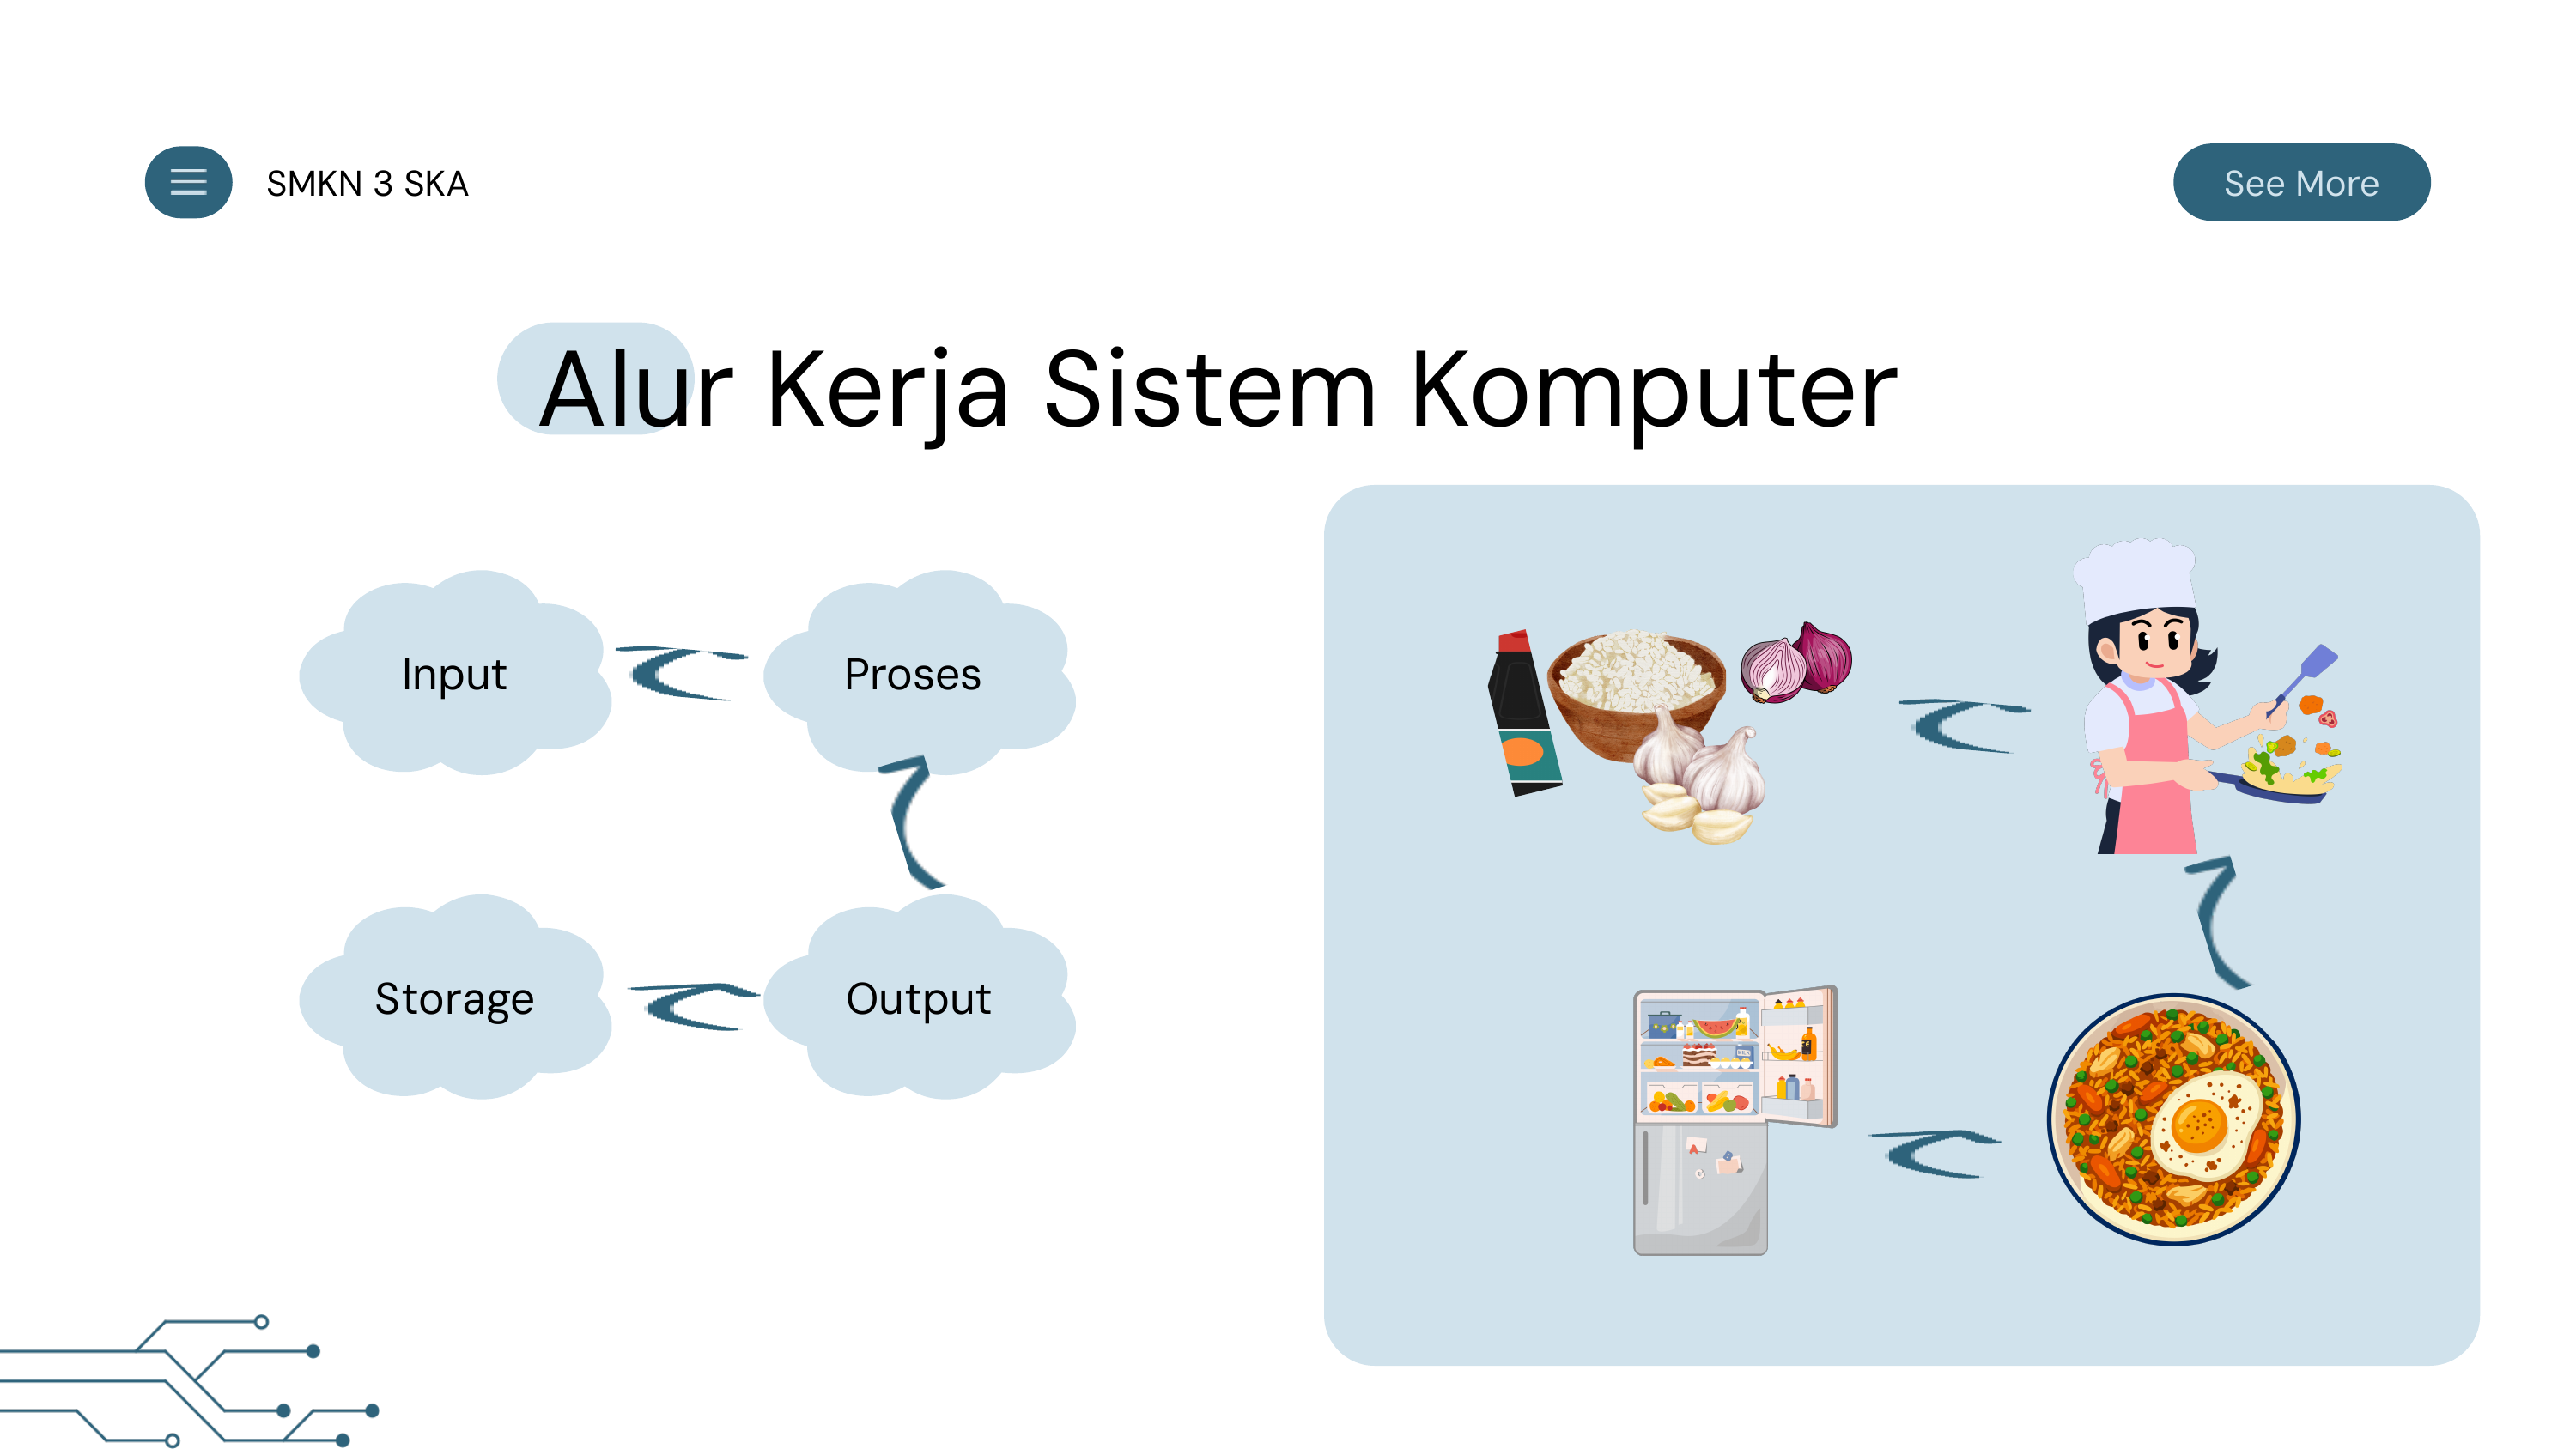

SMKN 3 SKA
See More

Alur Kerja Sistem Komputer

Input
Proses

Storage
Output